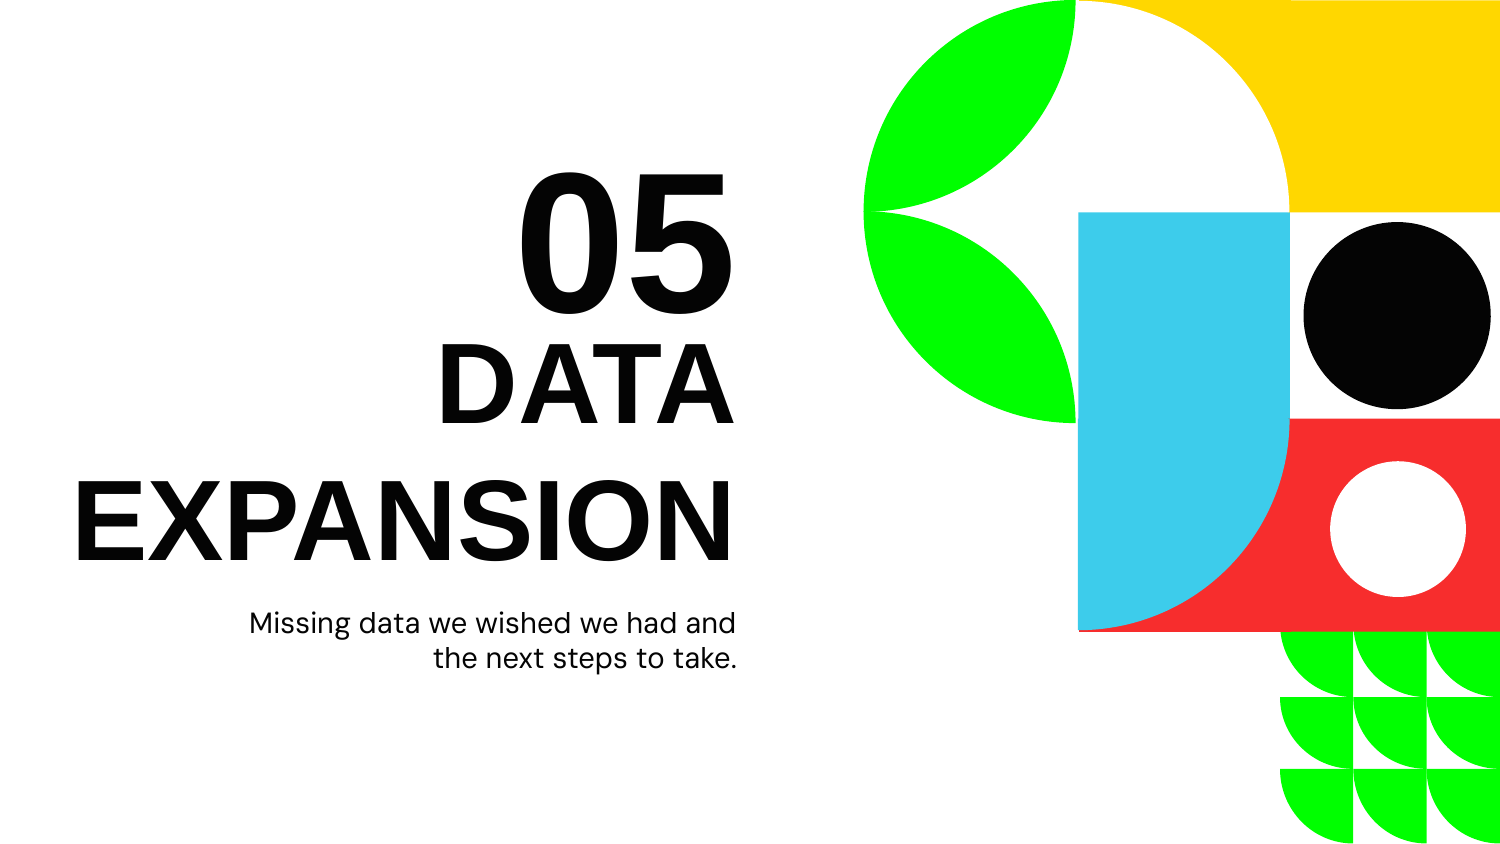

05
# DATA
EXPANSION
Missing data we wished we had and the next steps to take.